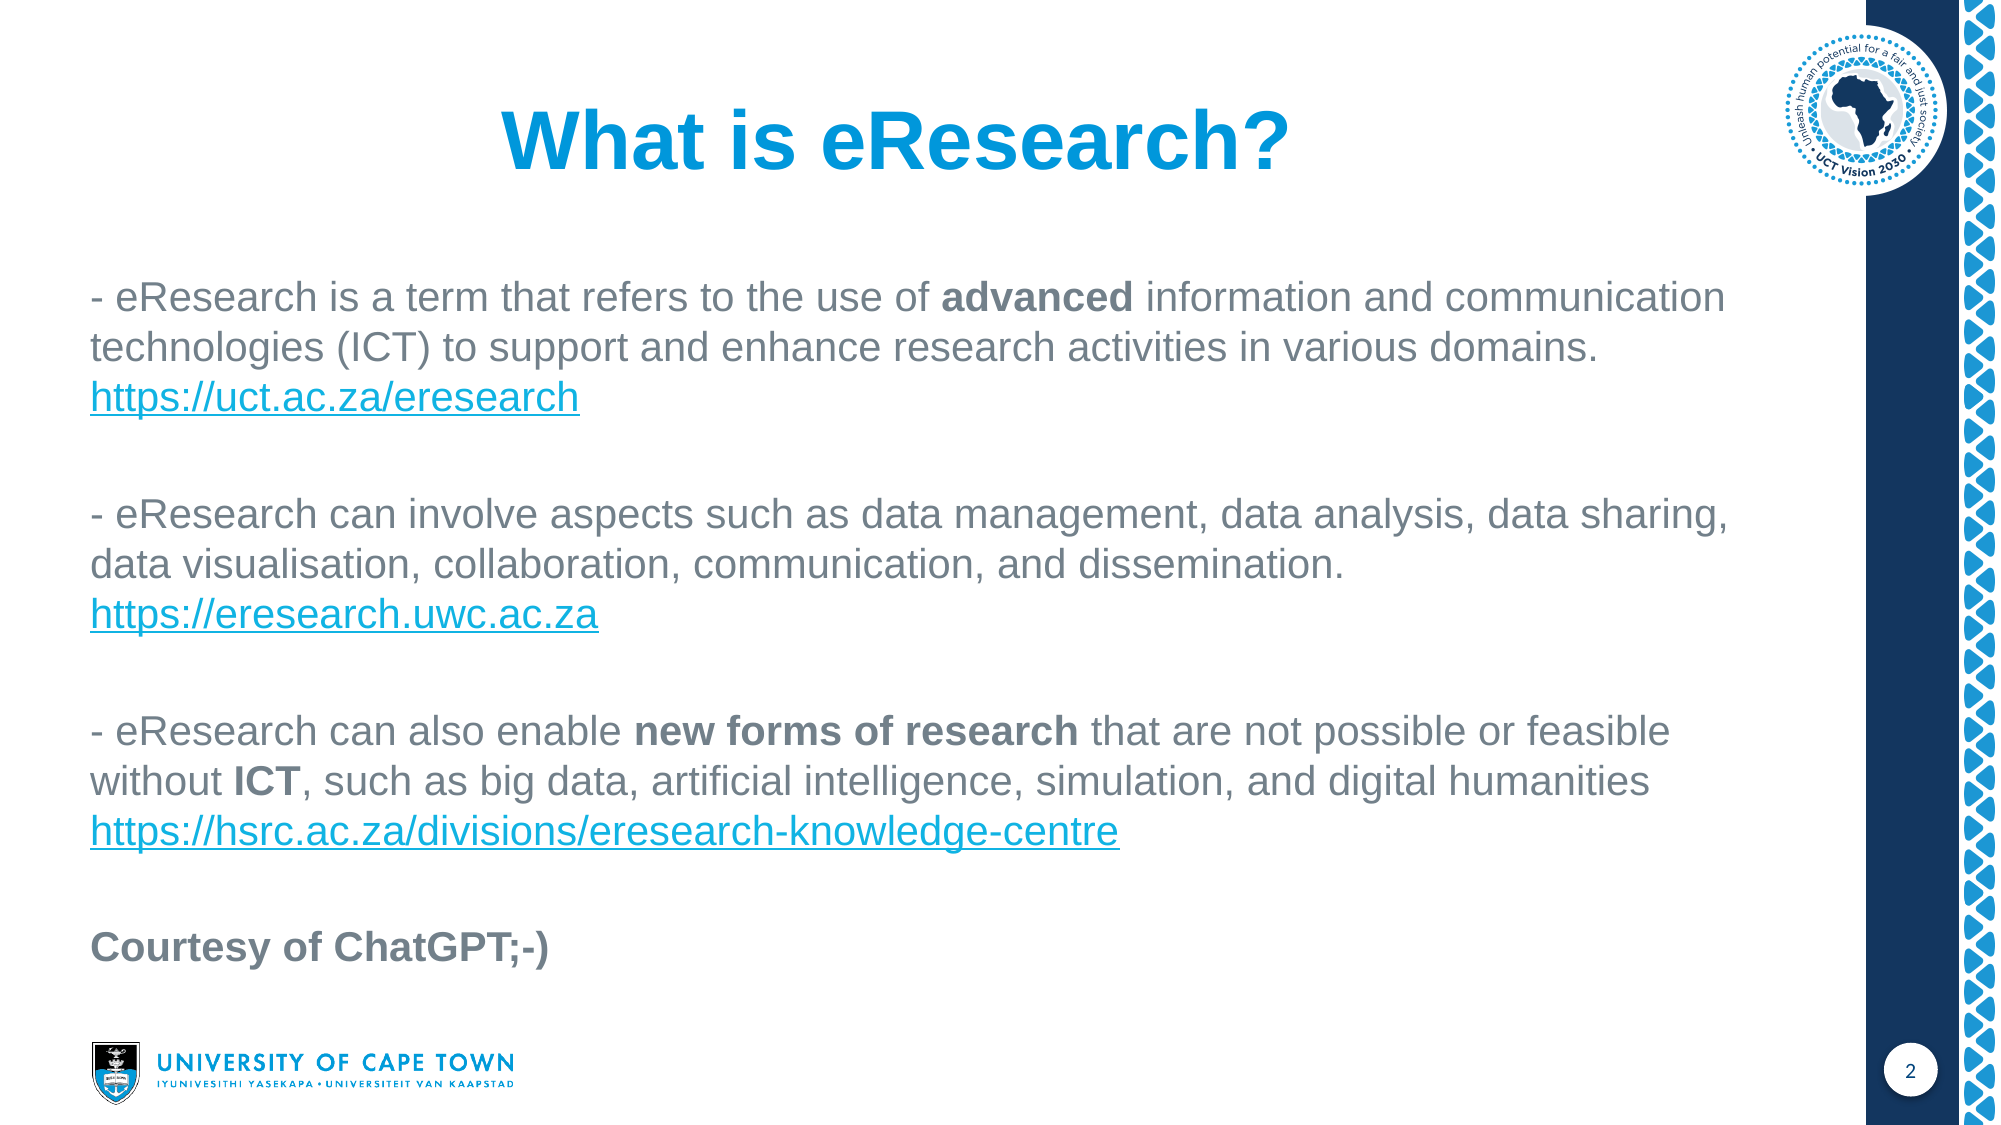

# What is eResearch?
- eResearch is a term that refers to the use of advanced information and communication technologies (ICT) to support and enhance research activities in various domains. https://uct.ac.za/eresearch

- eResearch can involve aspects such as data management, data analysis, data sharing, data visualisation, collaboration, communication, and dissemination. https://eresearch.uwc.ac.za

- eResearch can also enable new forms of research that are not possible or feasible without ICT, such as big data, artificial intelligence, simulation, and digital humanities https://hsrc.ac.za/divisions/eresearch-knowledge-centre

Courtesy of ChatGPT;-)